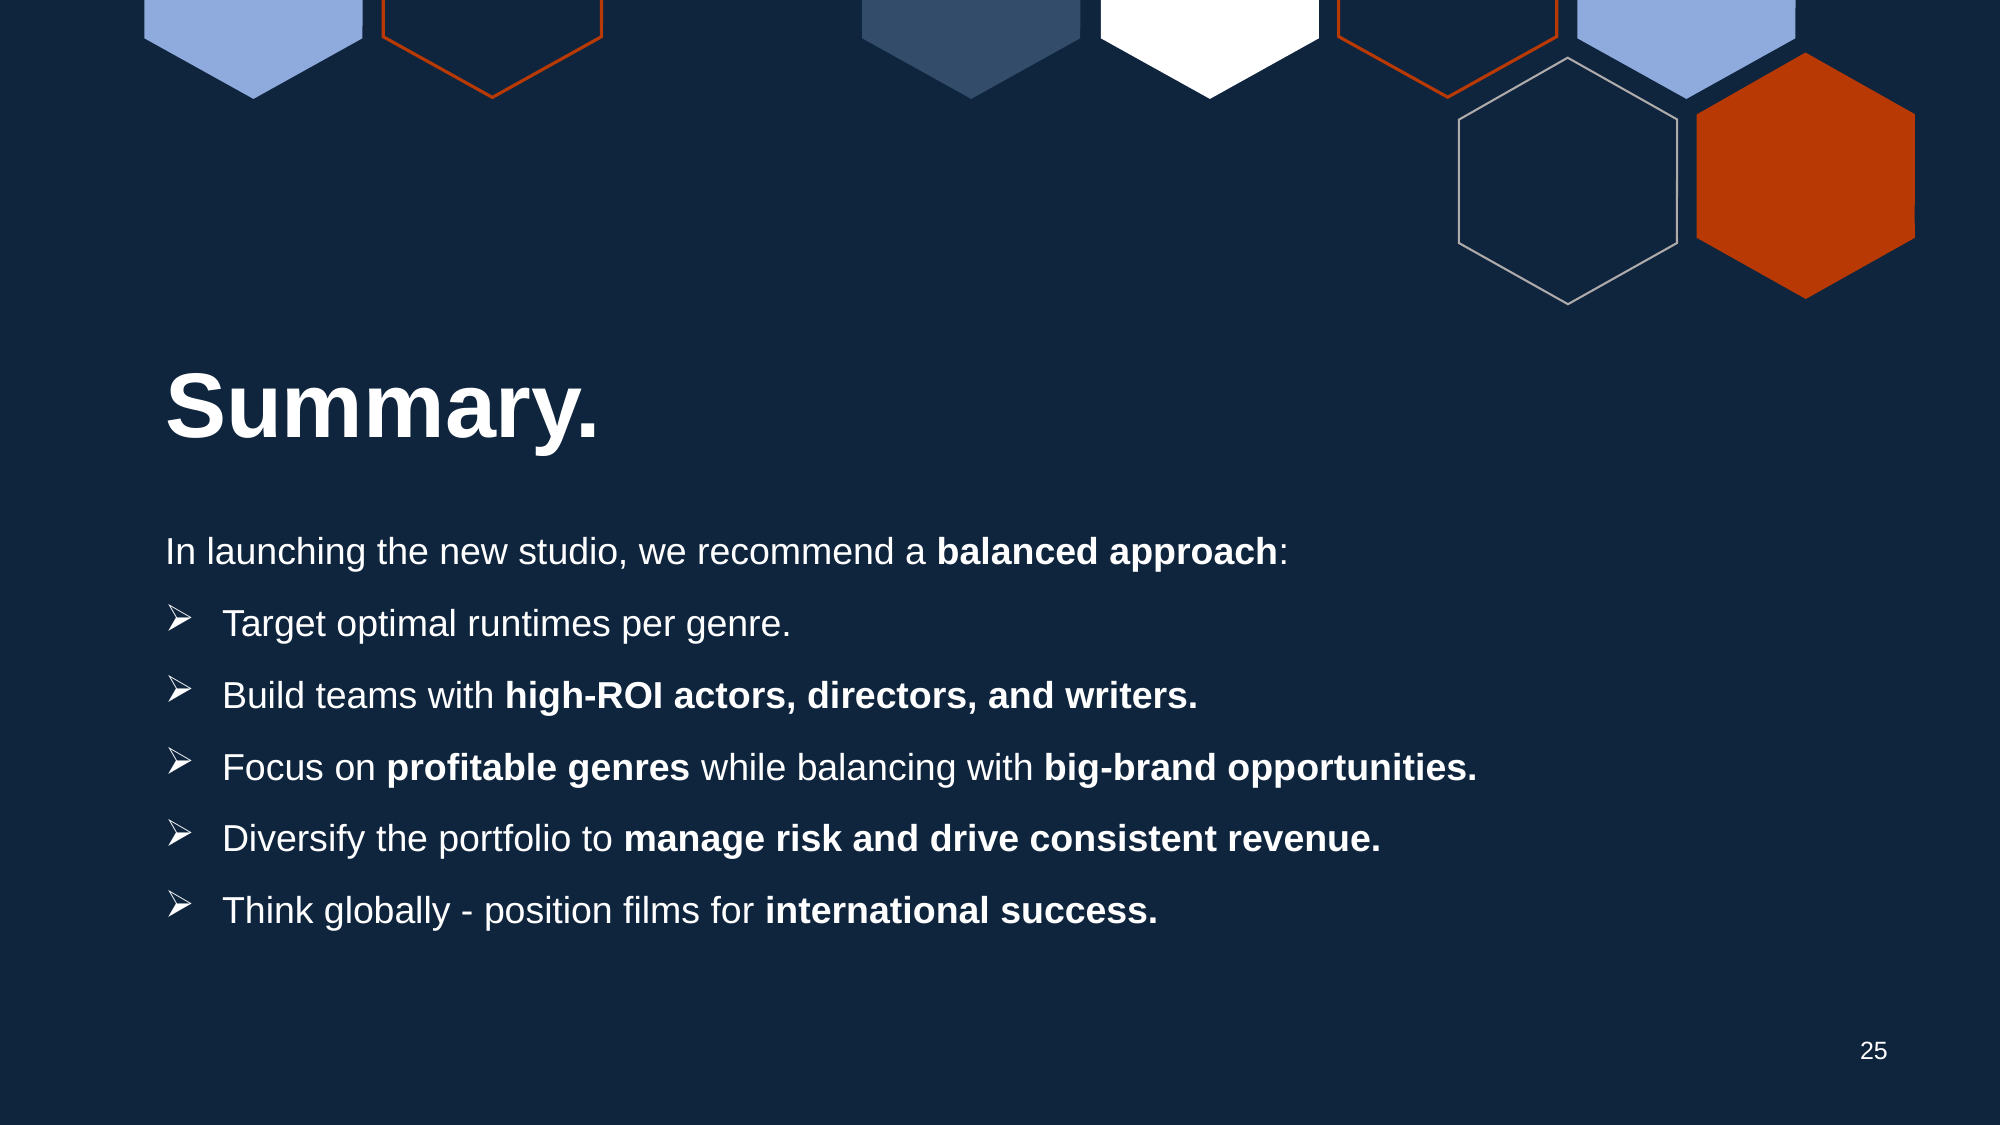

# Summary.
In launching the new studio, we recommend a balanced approach:
Target optimal runtimes per genre.
Build teams with high-ROI actors, directors, and writers.
Focus on profitable genres while balancing with big-brand opportunities.
Diversify the portfolio to manage risk and drive consistent revenue.
Think globally - position films for international success.

25